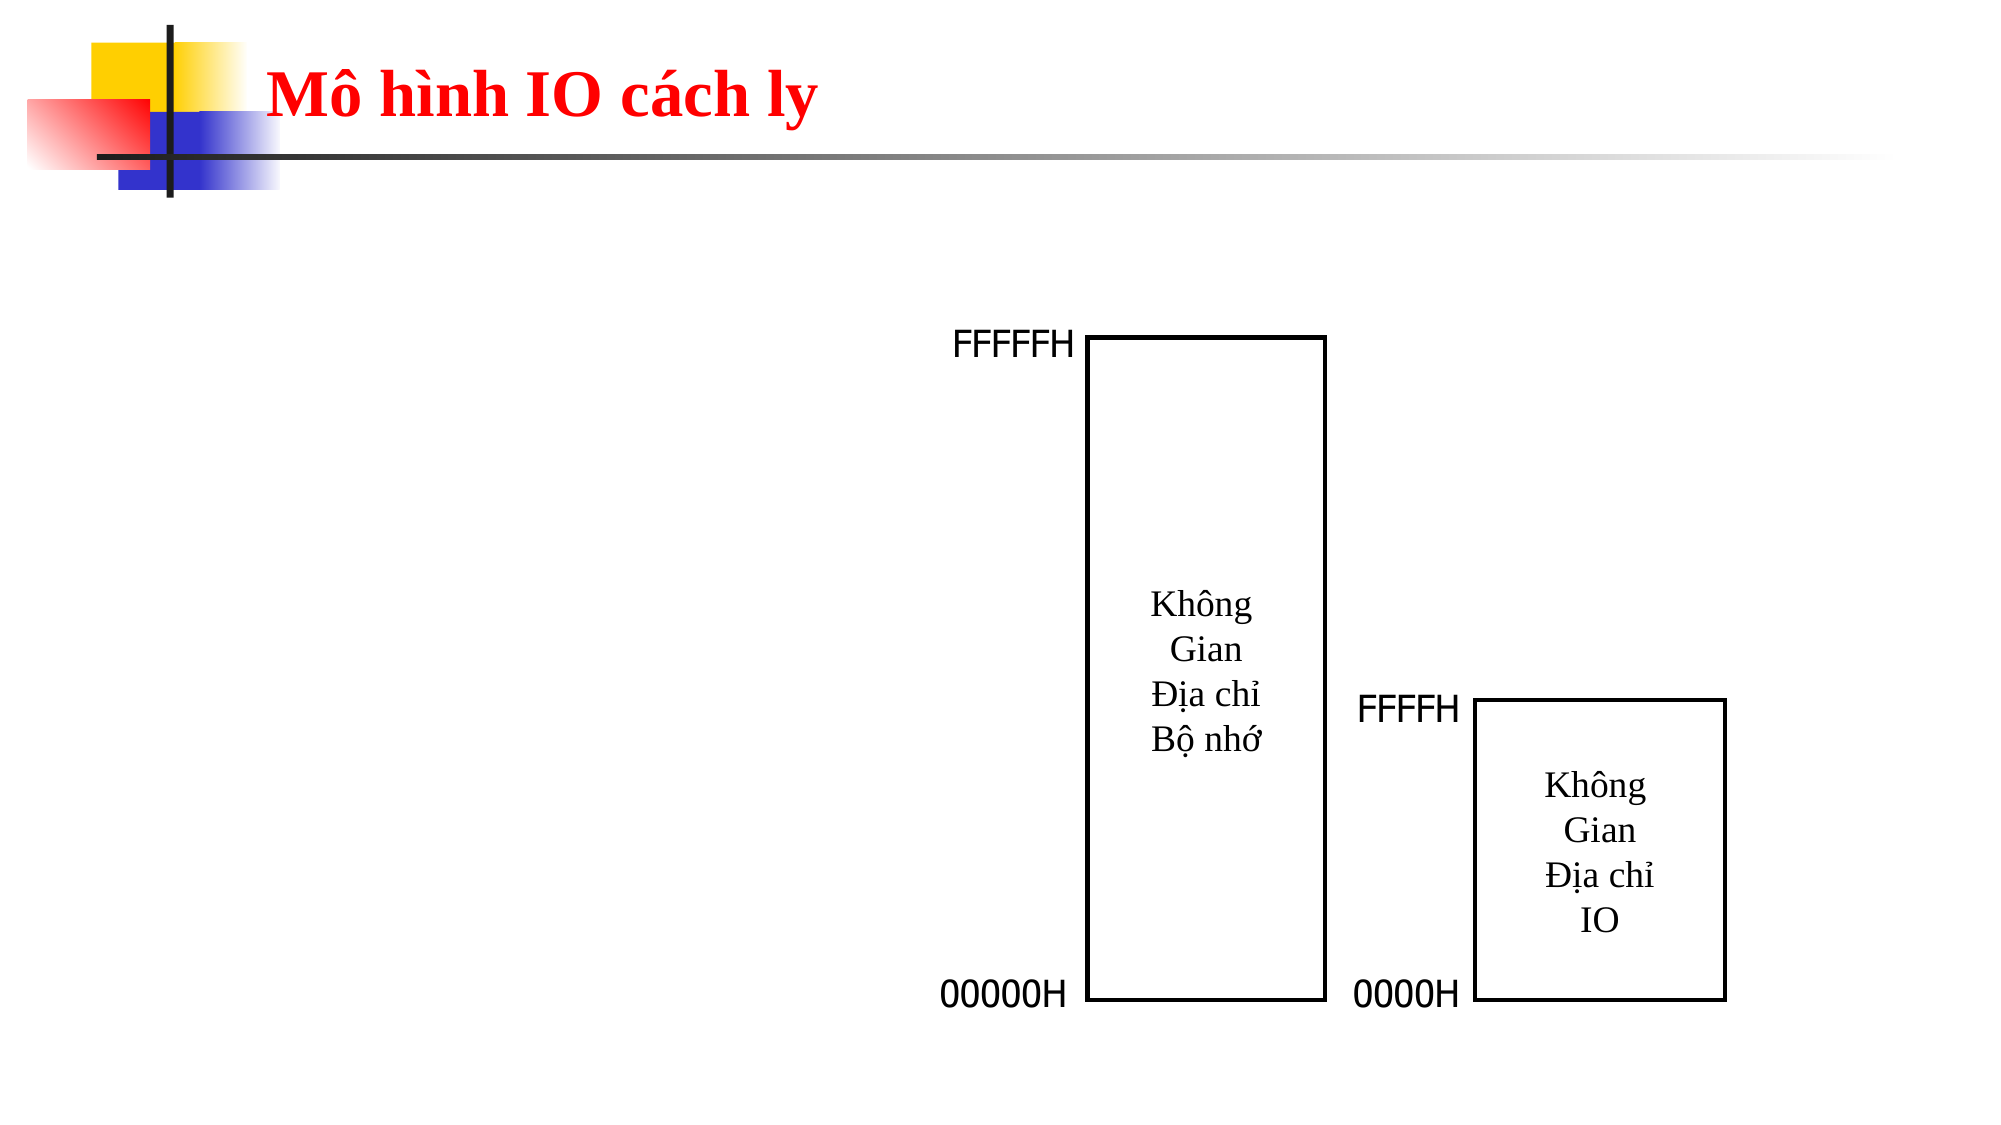

# Mô hình IO cách ly
FFFFFH
Không
Gian
Địa chỉ
Bộ nhớ
FFFFH
Không
Gian
Địa chỉ
IO
00000H
0000H